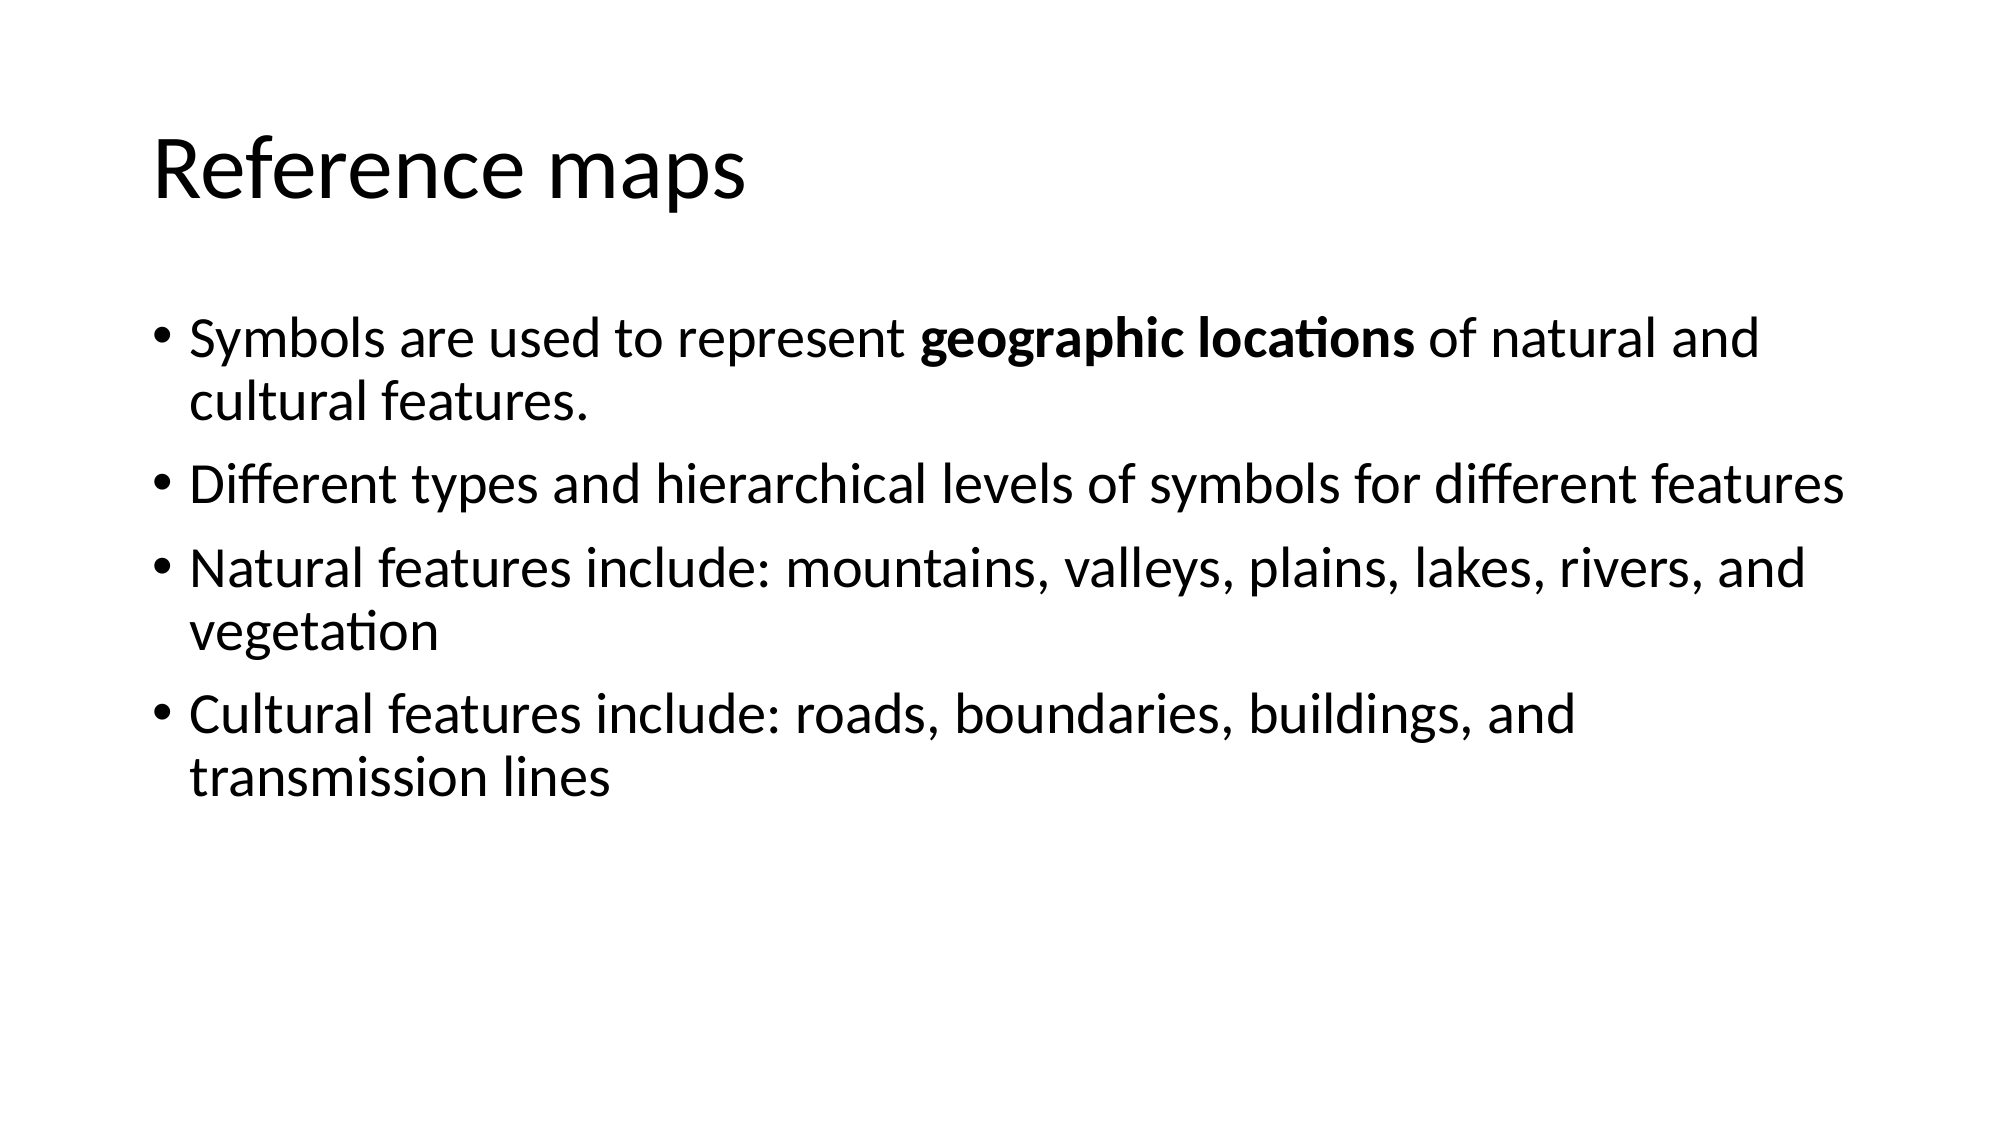

# Reference maps
Symbols are used to represent geographic locations of natural and cultural features.
Different types and hierarchical levels of symbols for different features
Natural features include: mountains, valleys, plains, lakes, rivers, and  vegetation
Cultural features include: roads, boundaries, buildings, and transmission lines